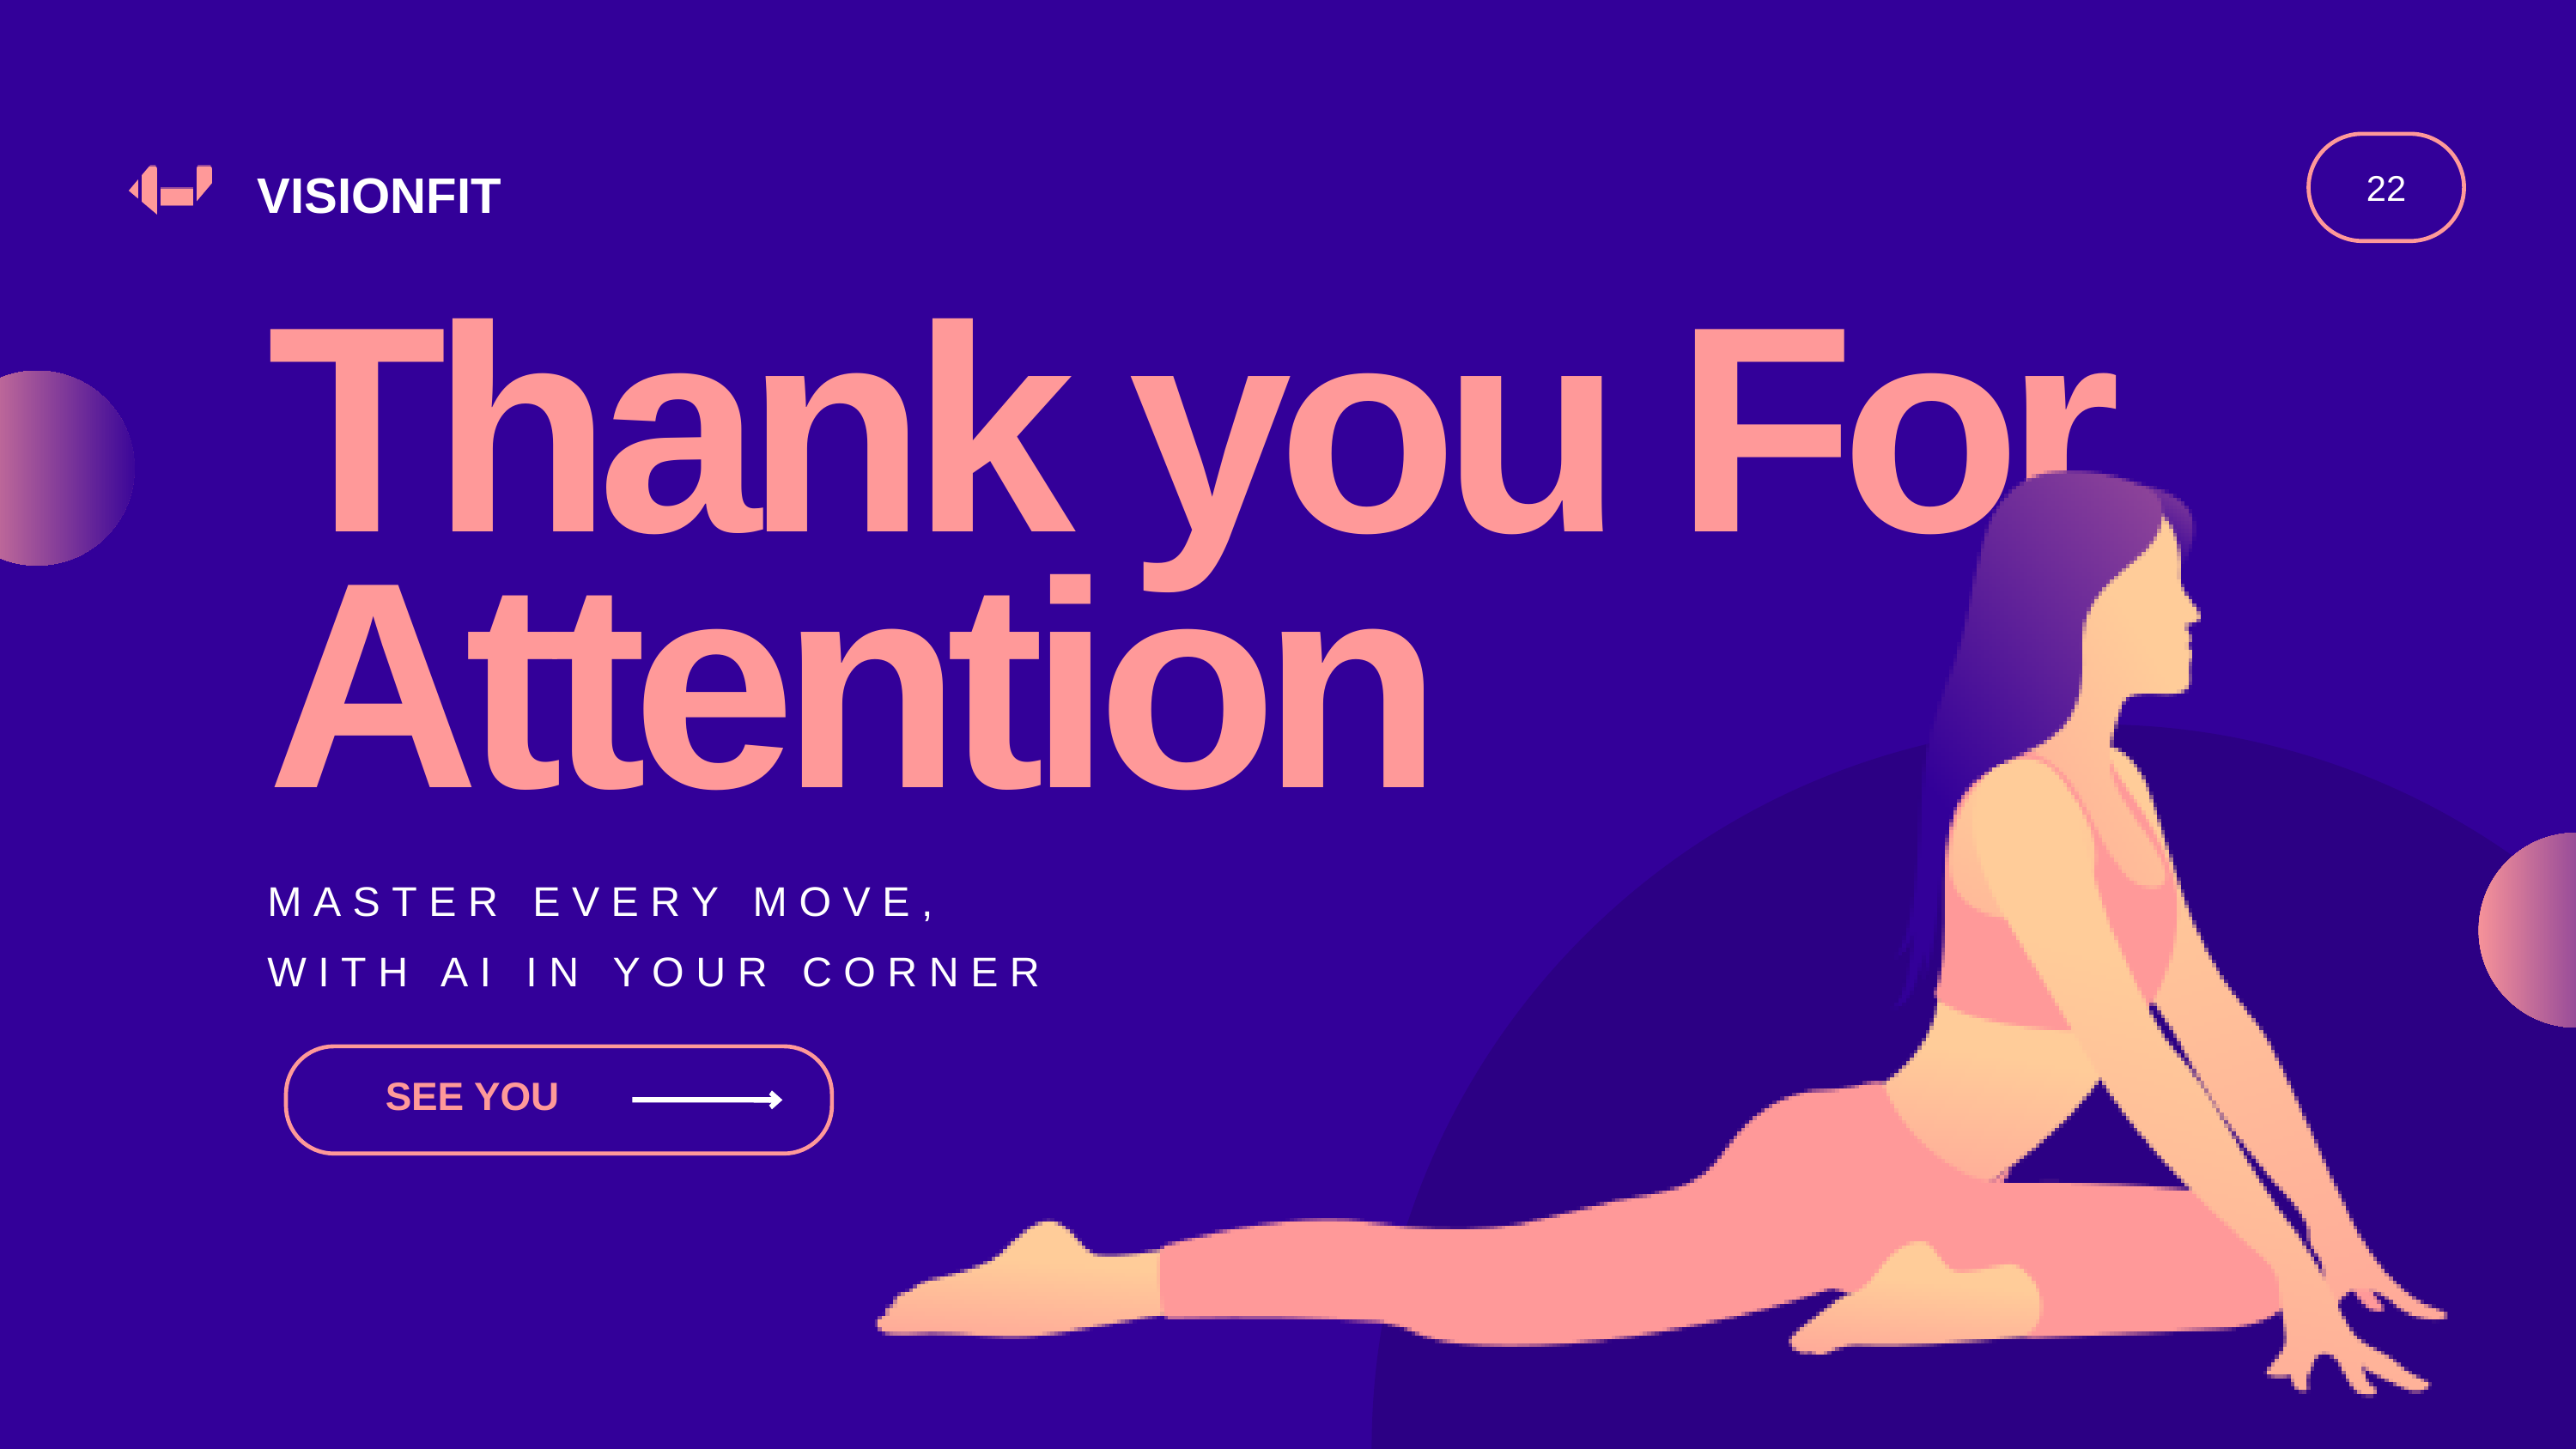

22
VISIONFIT
Thank you For Attention

MASTER EVERY MOVE,
WITH AI IN YOUR CORNER

SEE YOU